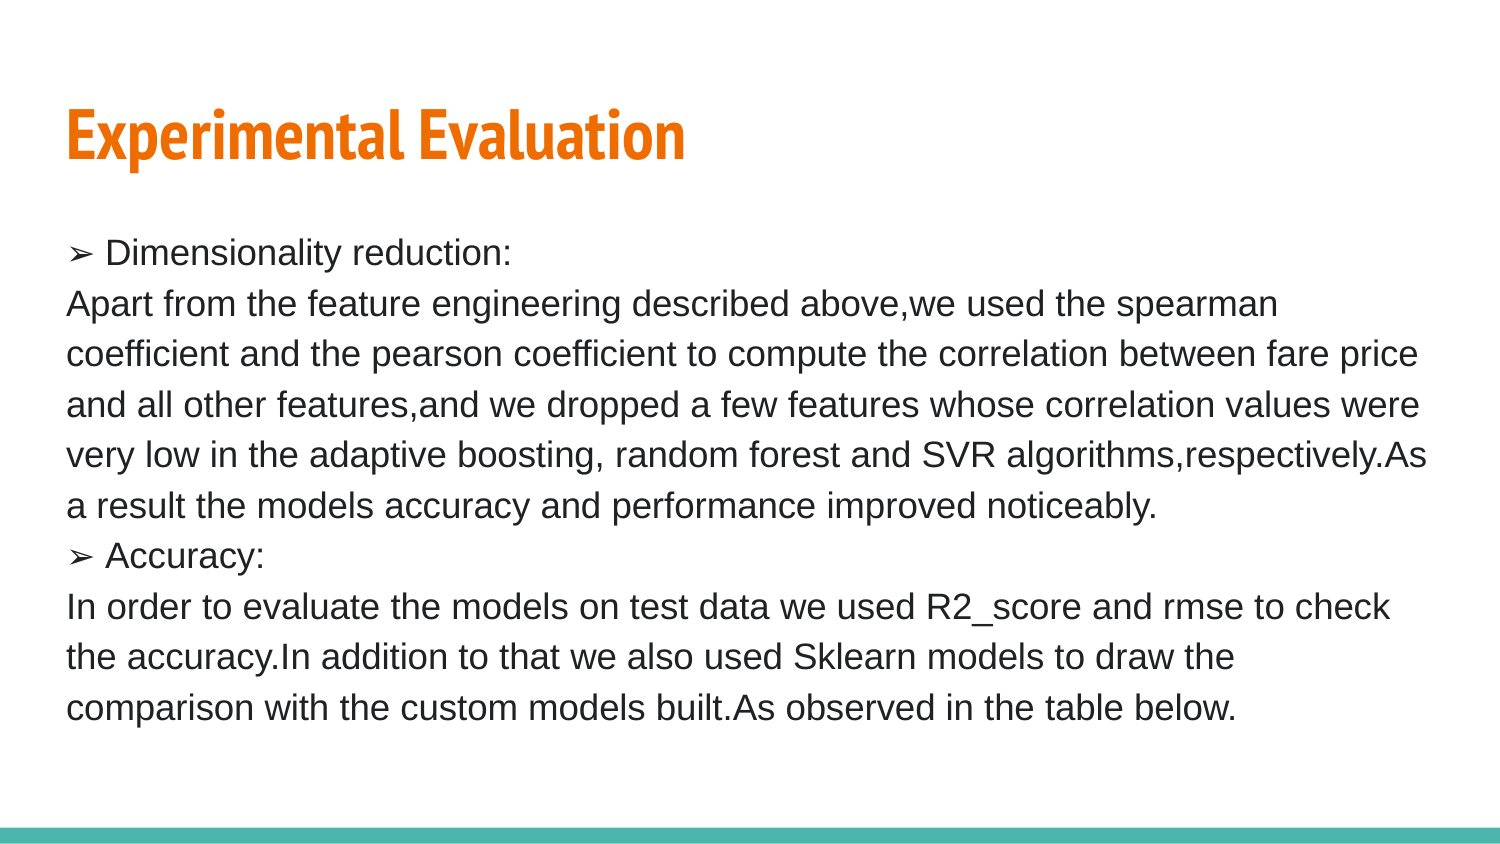

# Experimental Evaluation
➢ Dimensionality reduction:
Apart from the feature engineering described above,we used the spearman coefficient and the pearson coefficient to compute the correlation between fare price and all other features,and we dropped a few features whose correlation values were very low in the adaptive boosting, random forest and SVR algorithms,respectively.As a result the models accuracy and performance improved noticeably.
➢ Accuracy:
In order to evaluate the models on test data we used R2_score and rmse to check the accuracy.In addition to that we also used Sklearn models to draw the comparison with the custom models built.As observed in the table below.